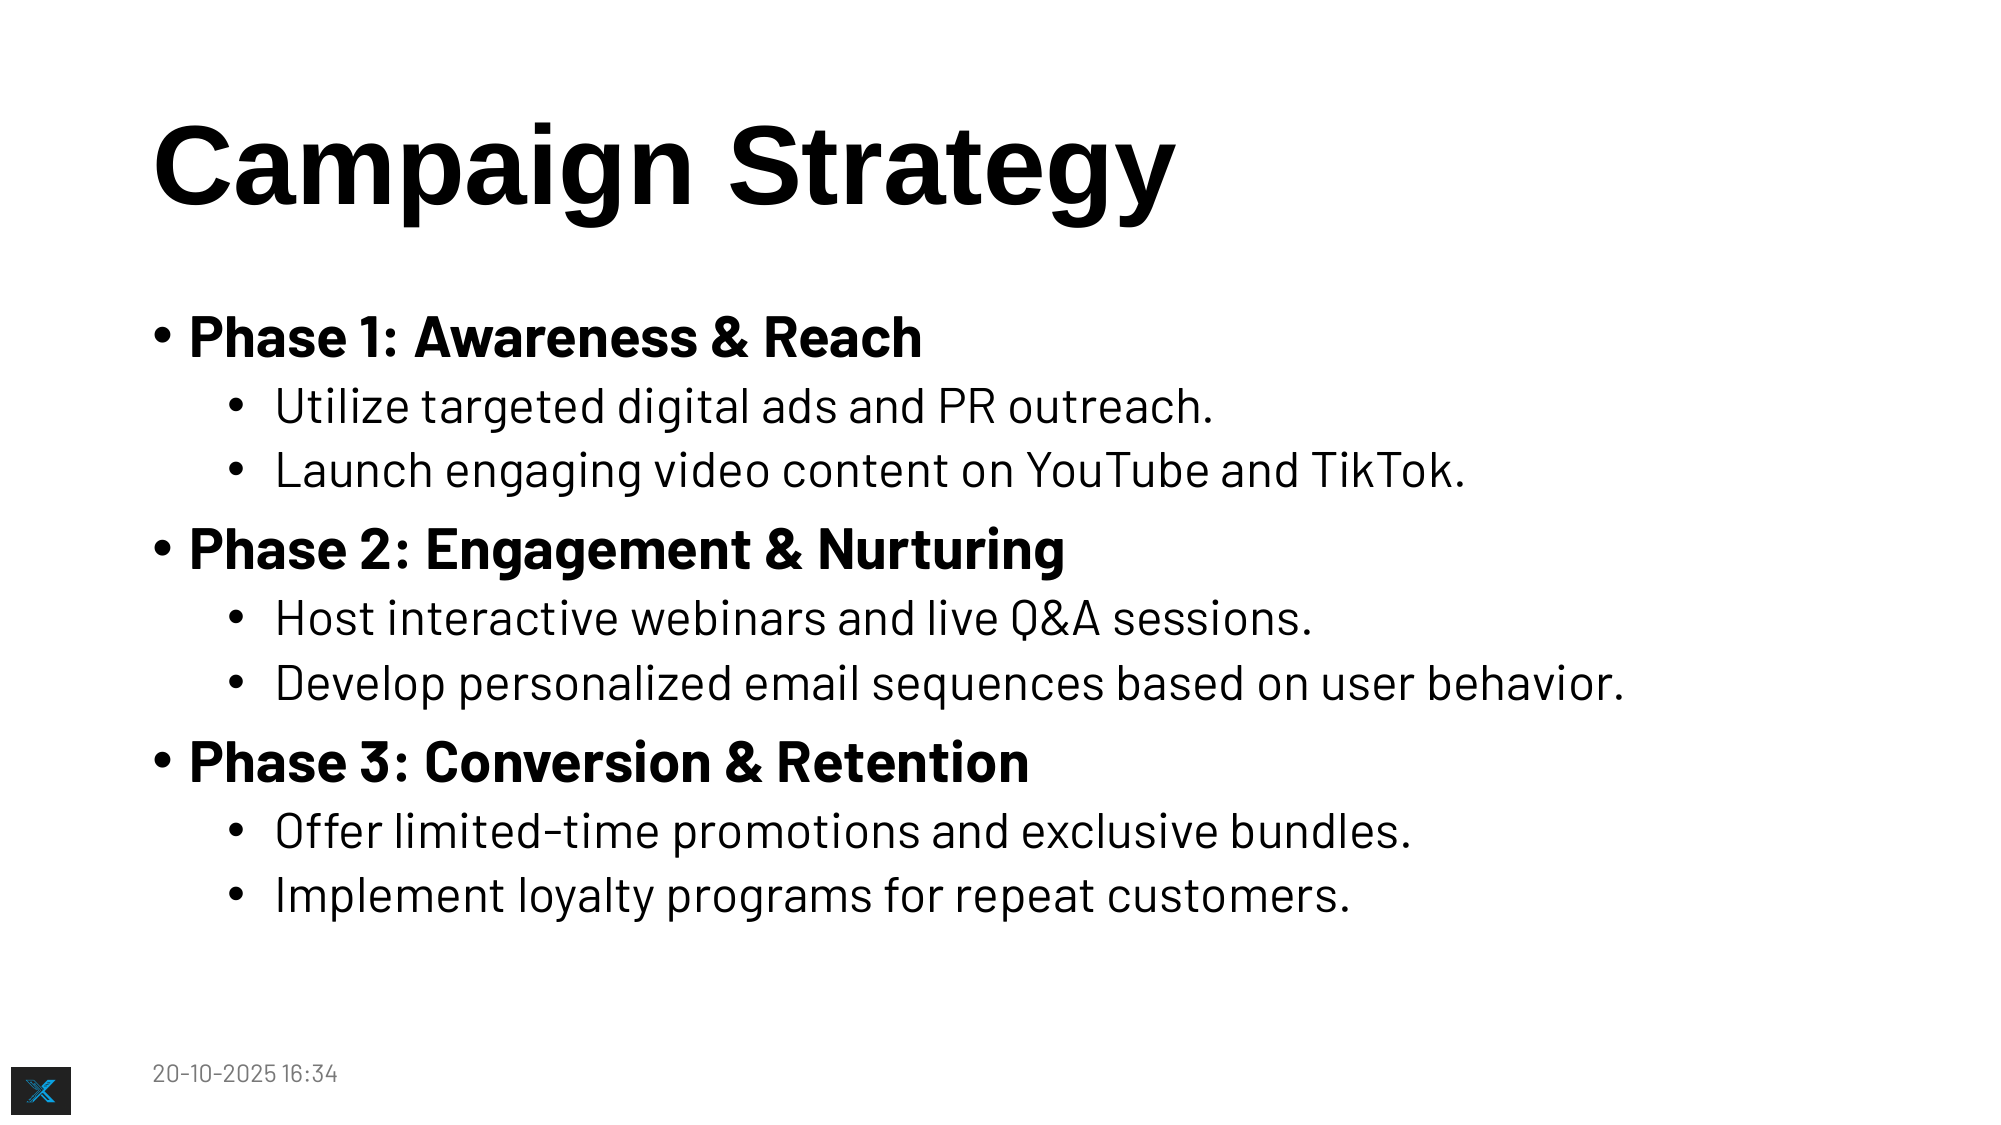

# Campaign Strategy
Phase 1: Awareness & Reach
Utilize targeted digital ads and PR outreach.
Launch engaging video content on YouTube and TikTok.
Phase 2: Engagement & Nurturing
Host interactive webinars and live Q&A sessions.
Develop personalized email sequences based on user behavior.
Phase 3: Conversion & Retention
Offer limited-time promotions and exclusive bundles.
Implement loyalty programs for repeat customers.
20-10-2025 16:34